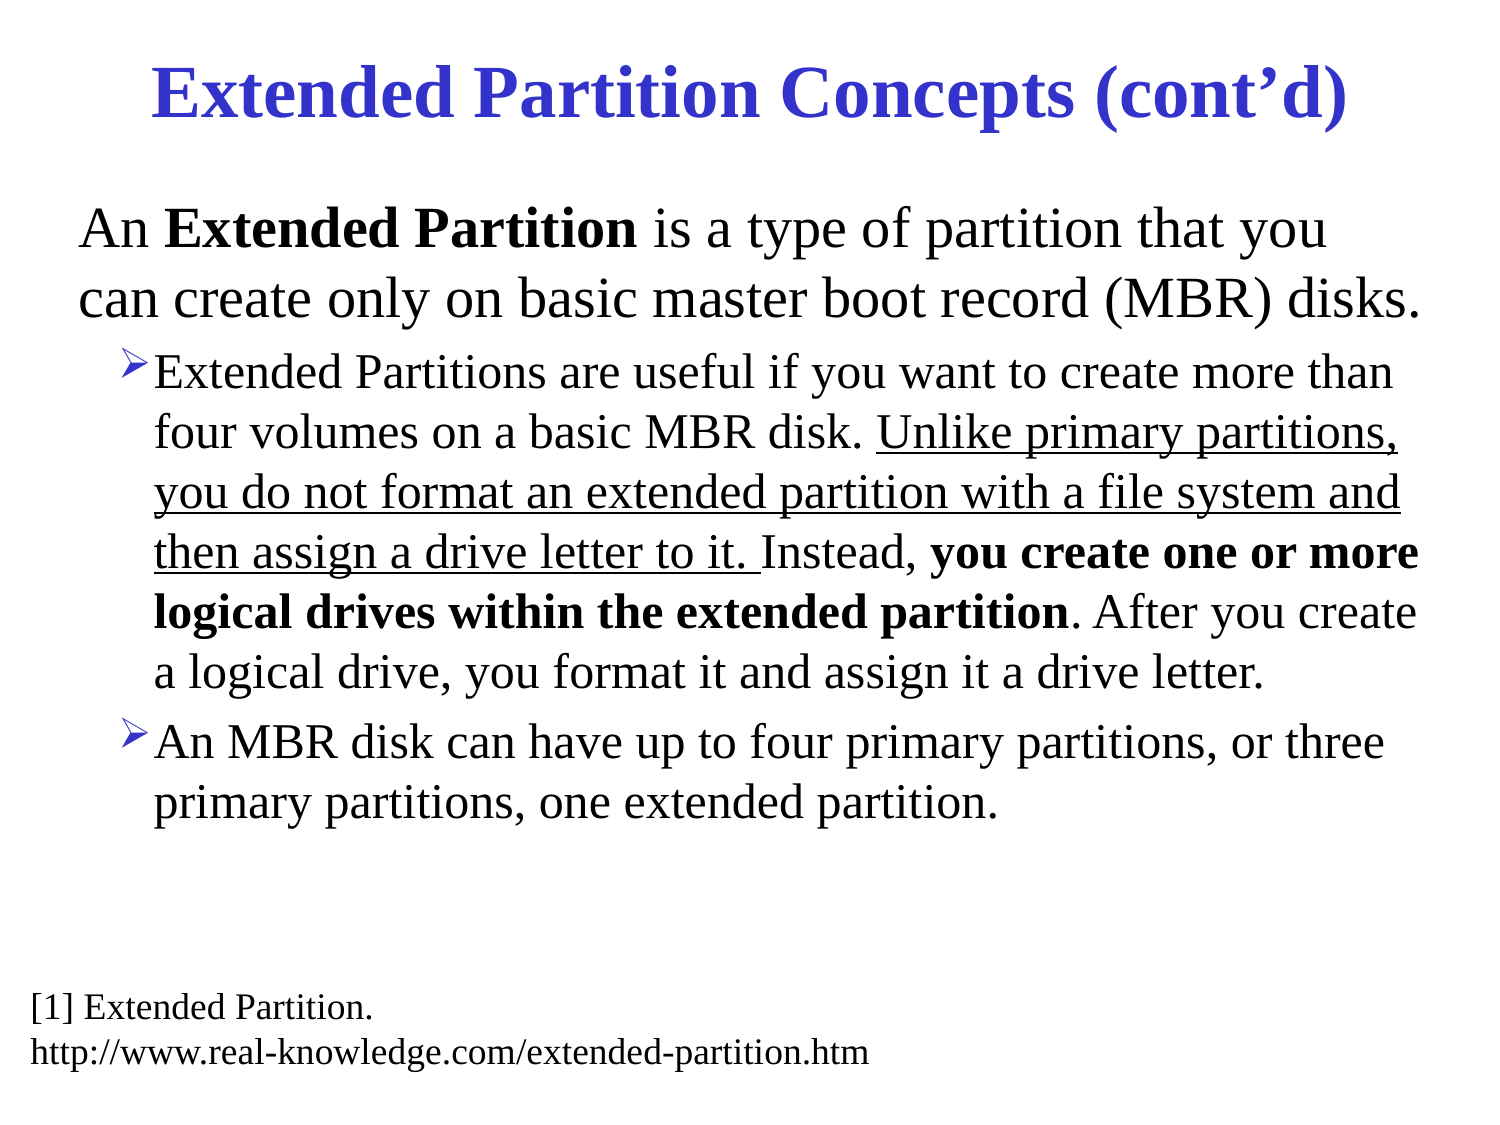

# Extended Partition Concepts (cont’d)
An Extended Partition is a type of partition that you can create only on basic master boot record (MBR) disks.
Extended Partitions are useful if you want to create more than four volumes on a basic MBR disk. Unlike primary partitions, you do not format an extended partition with a file system and then assign a drive letter to it. Instead, you create one or more logical drives within the extended partition. After you create a logical drive, you format it and assign it a drive letter.
An MBR disk can have up to four primary partitions, or three primary partitions, one extended partition.
[1] Extended Partition.
http://www.real-knowledge.com/extended-partition.htm
93